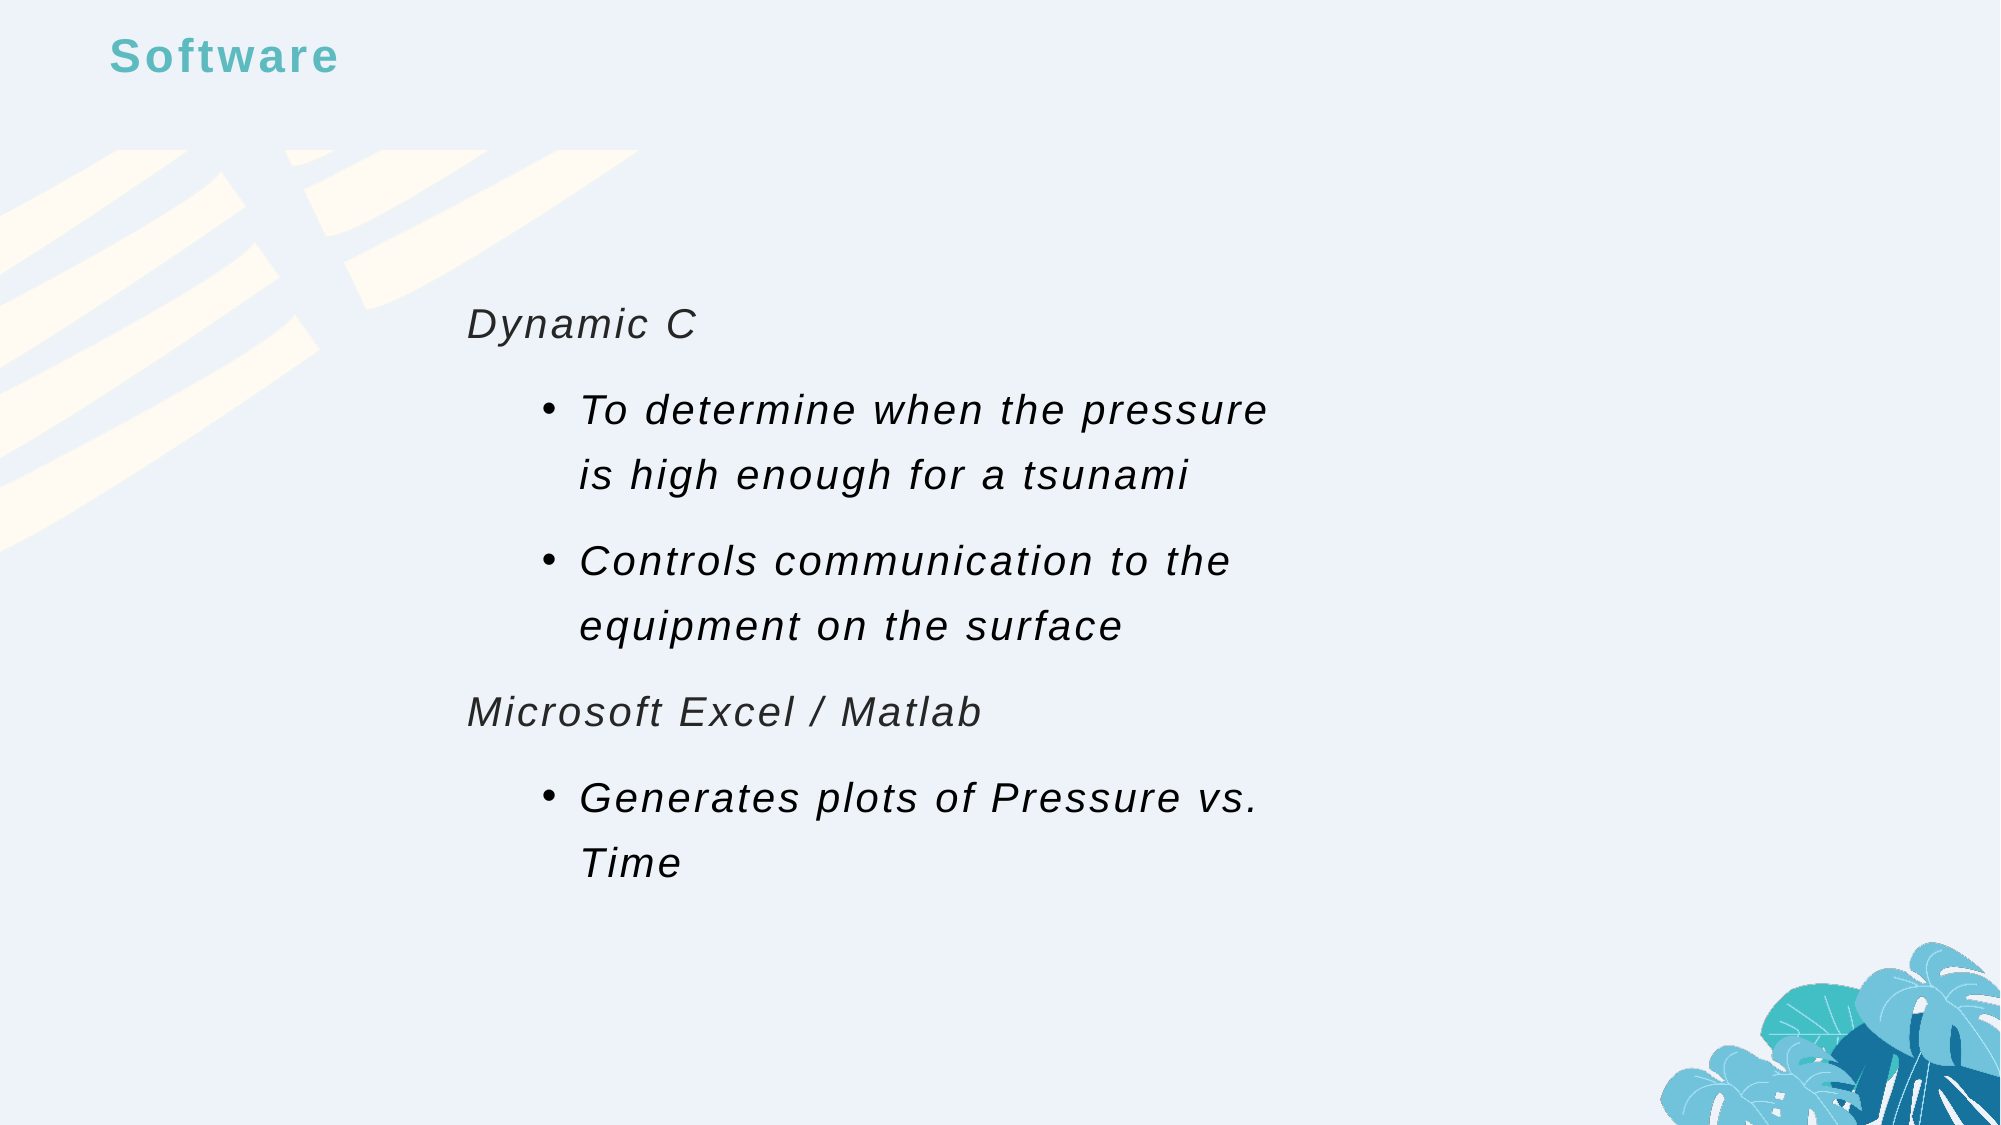

# Software
Dynamic C
To determine when the pressure is high enough for a tsunami
Controls communication to the equipment on the surface
Microsoft Excel / Matlab
Generates plots of Pressure vs. Time